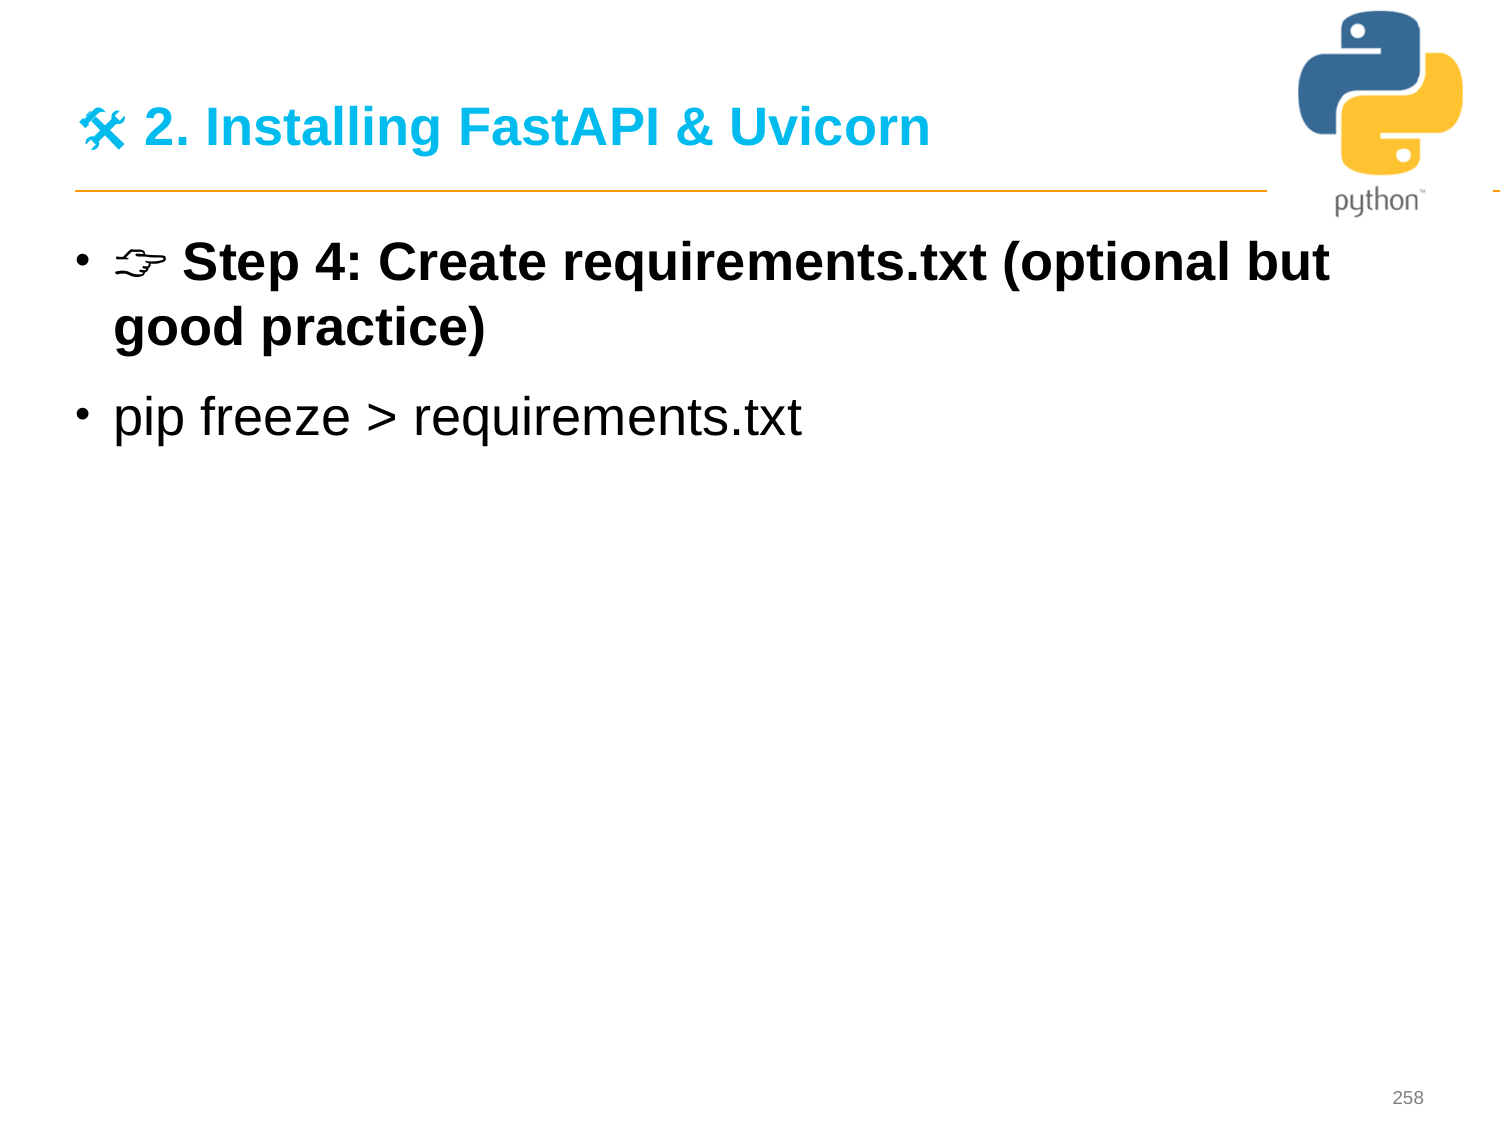

# 🛠️ 2. Installing FastAPI & Uvicorn
👉 Step 4: Create requirements.txt (optional but good practice)
pip freeze > requirements.txt